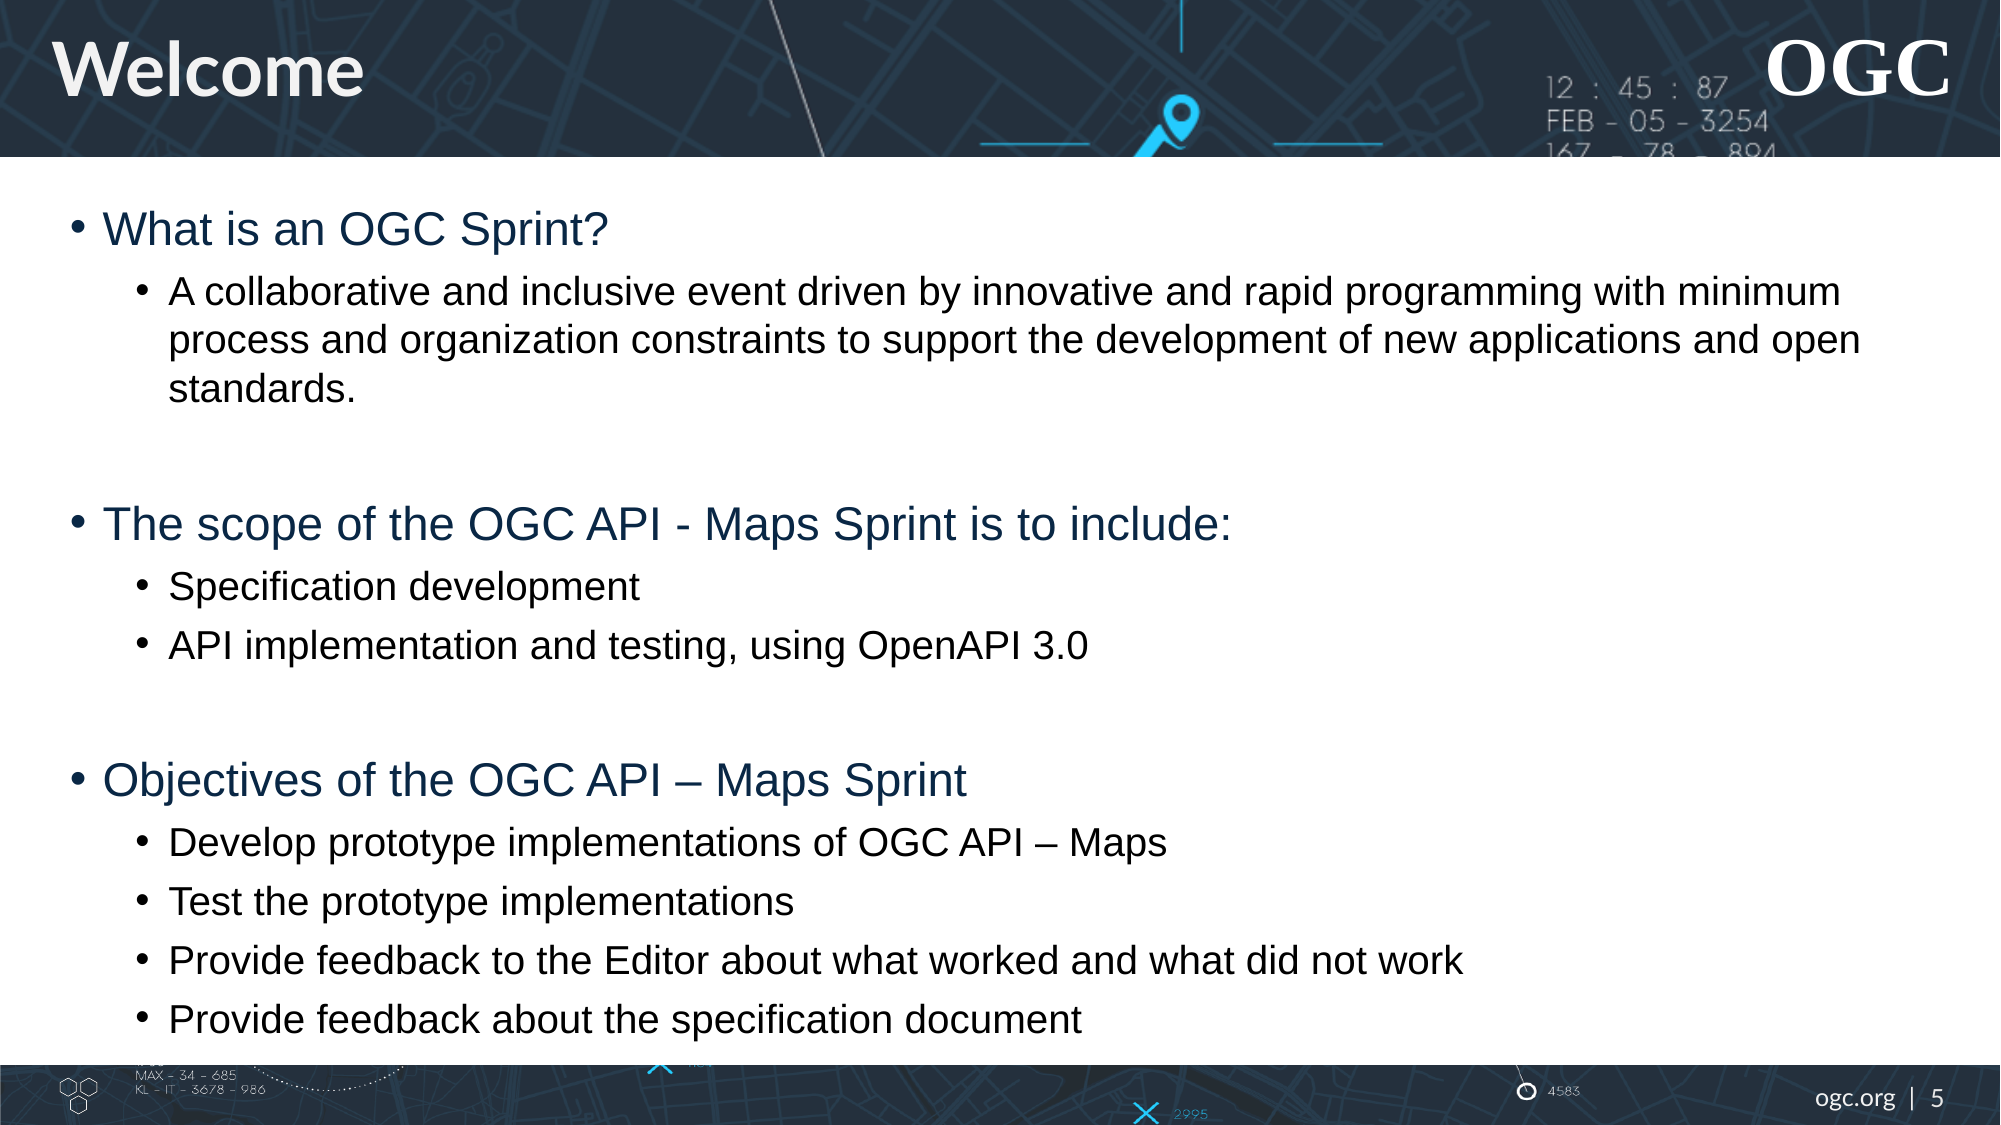

# Welcome
What is an OGC Sprint?
A collaborative and inclusive event driven by innovative and rapid programming with minimum process and organization constraints to support the development of new applications and open standards.

The scope of the OGC API - Maps Sprint is to include:
Specification development
API implementation and testing, using OpenAPI 3.0

Objectives of the OGC API – Maps Sprint
Develop prototype implementations of OGC API – Maps
Test the prototype implementations
Provide feedback to the Editor about what worked and what did not work
Provide feedback about the specification document

5